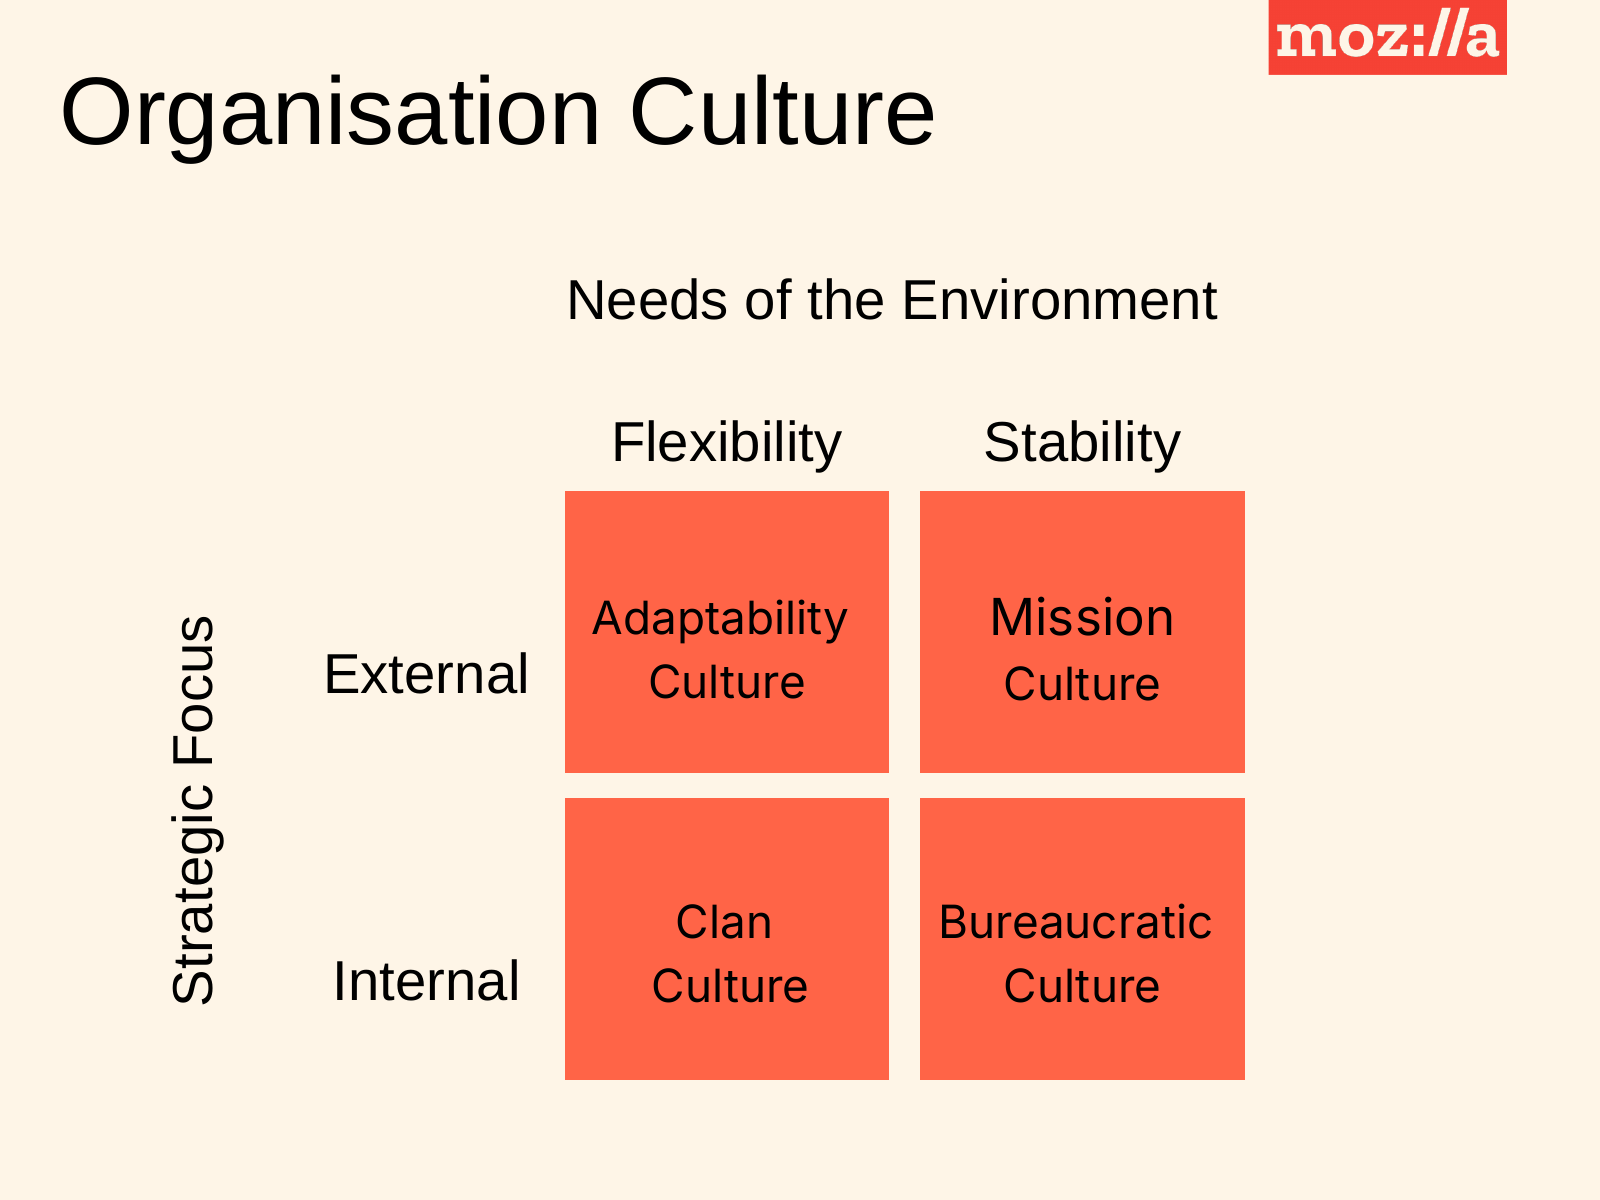

Organisation Culture
Needs of the Environment
Flexibility
Stability

Mission
Culture
Adaptability
Culture
External

Bureaucratic
Culture
Clan
Culture
Internal
Strategic Focus